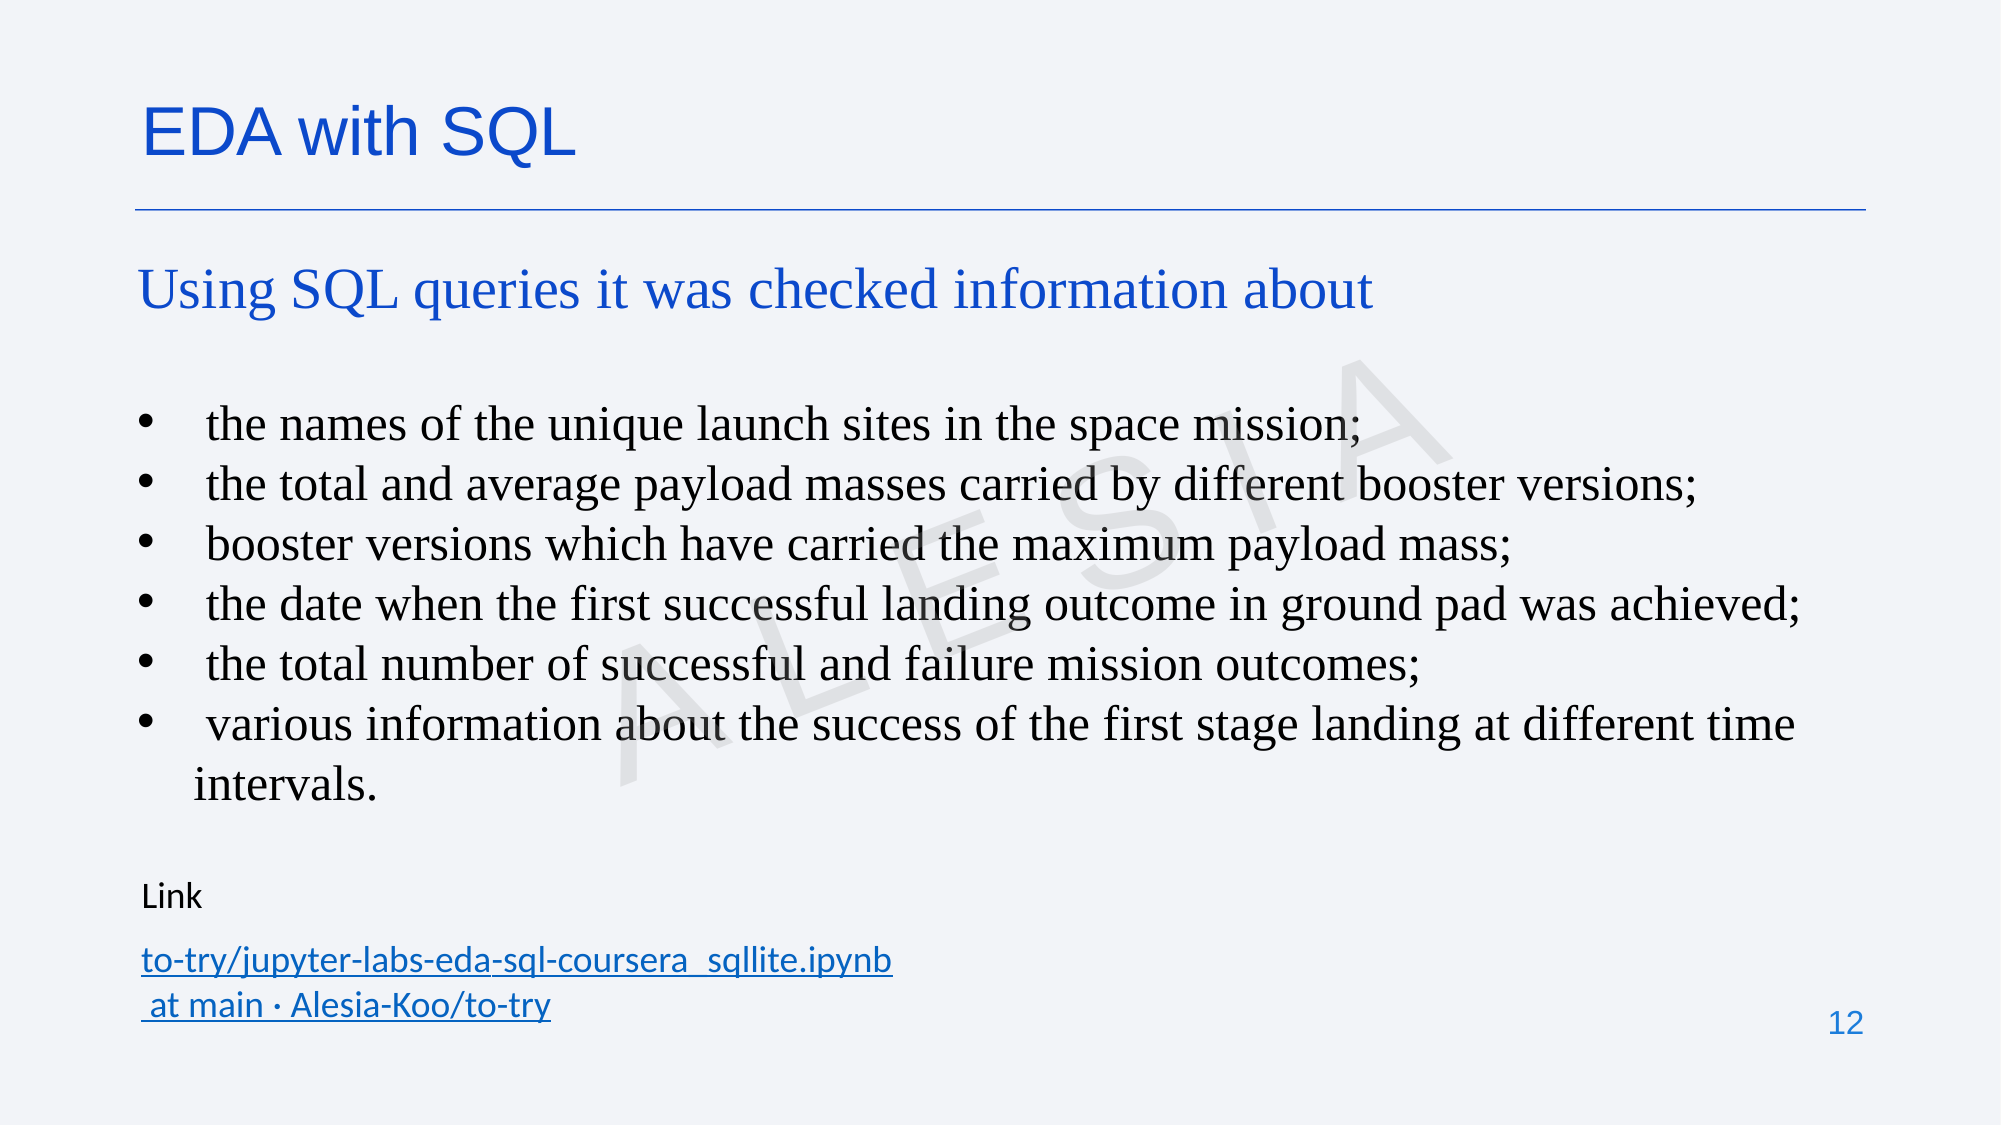

EDA with SQL
Using SQL queries it was checked information about

 the names of the unique launch sites in the space mission;
 the total and average payload masses carried by different booster versions;
 booster versions which have carried the maximum payload mass;
 the date when the first successful landing outcome in ground pad was achieved;
 the total number of successful and failure mission outcomes;
 various information about the success of the first stage landing at different time intervals.

A L E S I A
Link
to-try/jupyter-labs-eda-sql-coursera_sqllite.ipynb at main · Alesia-Koo/to-try
12